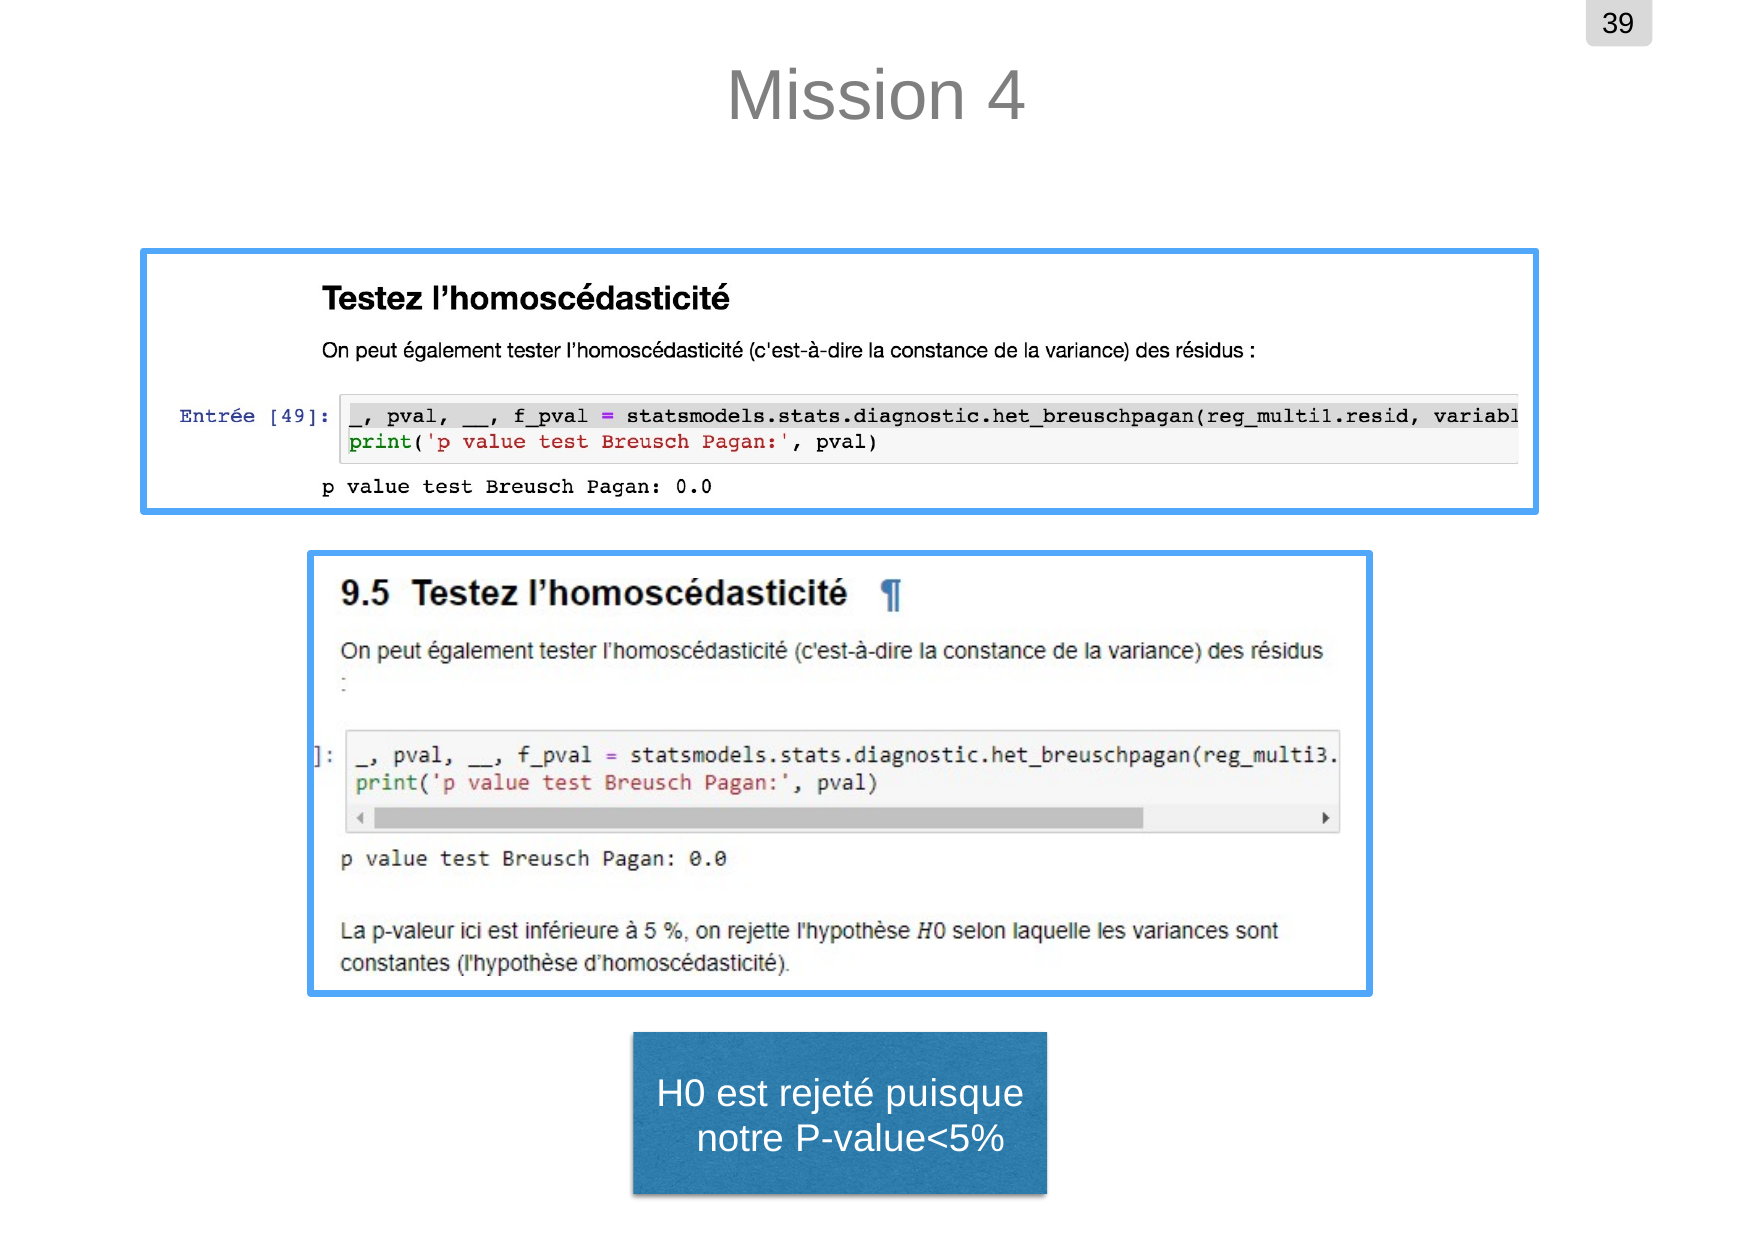

39
# Mission 4

H0 est rejeté puisque  notre P-value<5%